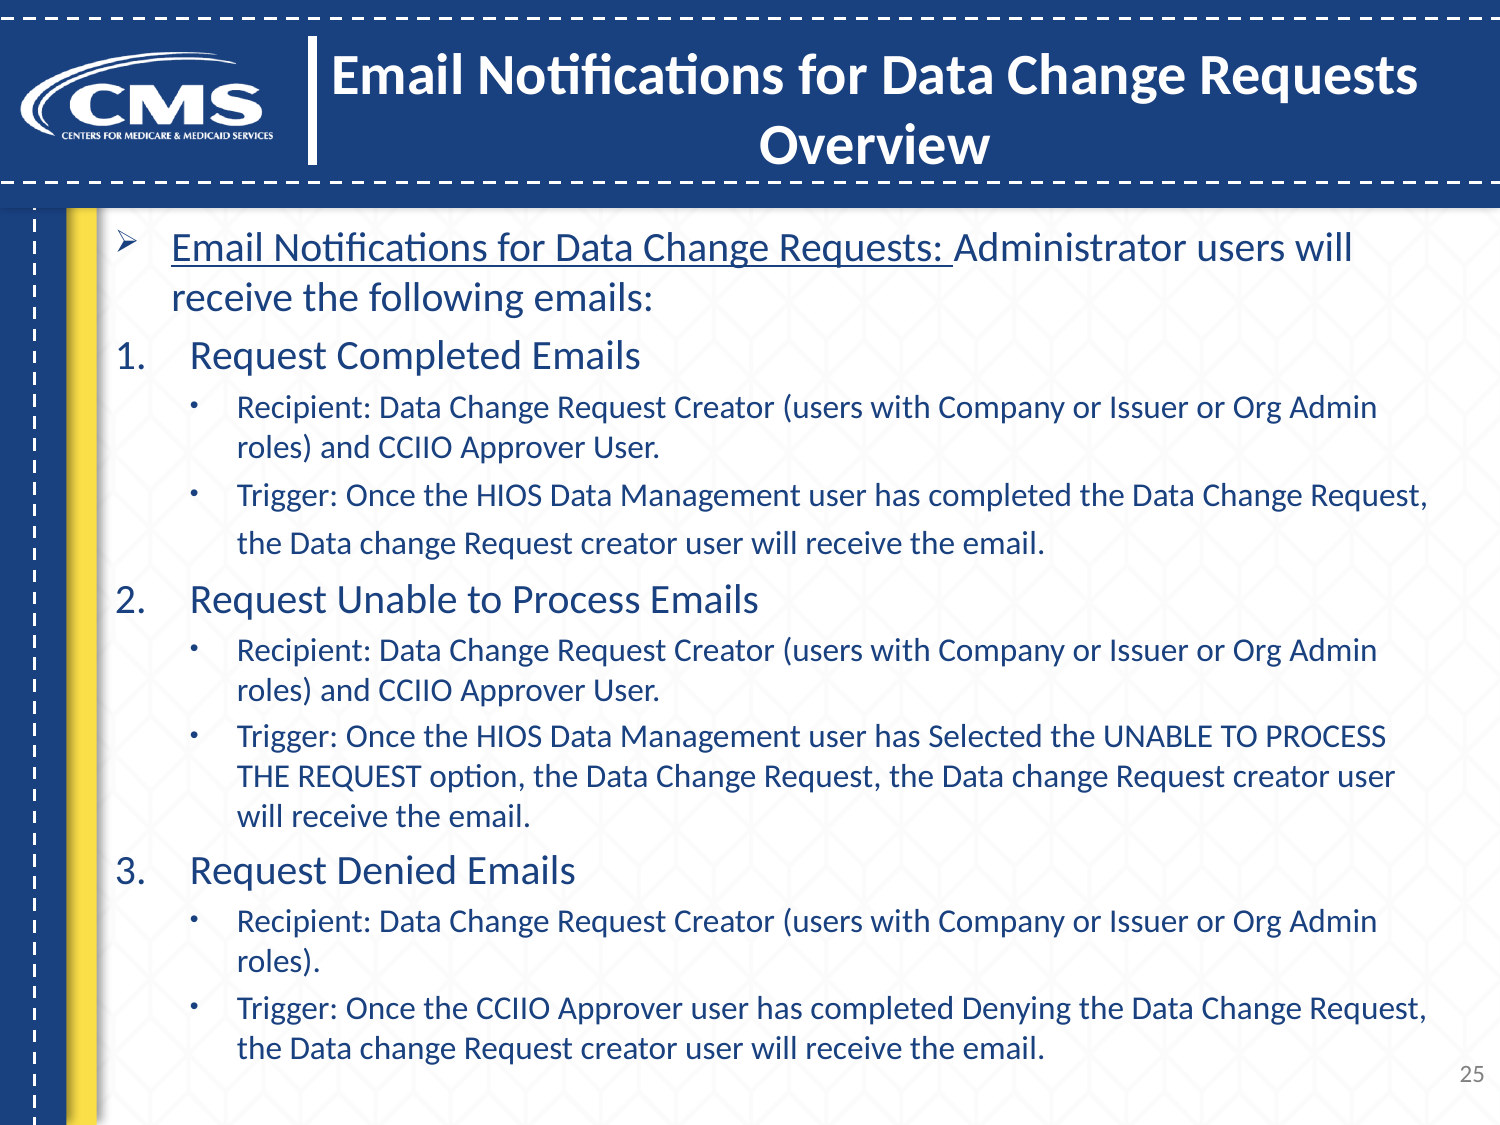

Email Notifications for Data Change Requests Overview
Email Notifications for Data Change Requests: Administrator users will receive the following emails:
Request Completed Emails
Recipient: Data Change Request Creator (users with Company or Issuer or Org Admin roles) and CCIIO Approver User.
Trigger: Once the HIOS Data Management user has completed the Data Change Request, the Data change Request creator user will receive the email.
Request Unable to Process Emails
Recipient: Data Change Request Creator (users with Company or Issuer or Org Admin roles) and CCIIO Approver User.
Trigger: Once the HIOS Data Management user has Selected the UNABLE TO PROCESS THE REQUEST option, the Data Change Request, the Data change Request creator user will receive the email.
Request Denied Emails
Recipient: Data Change Request Creator (users with Company or Issuer or Org Admin roles).
Trigger: Once the CCIIO Approver user has completed Denying the Data Change Request, the Data change Request creator user will receive the email.

25